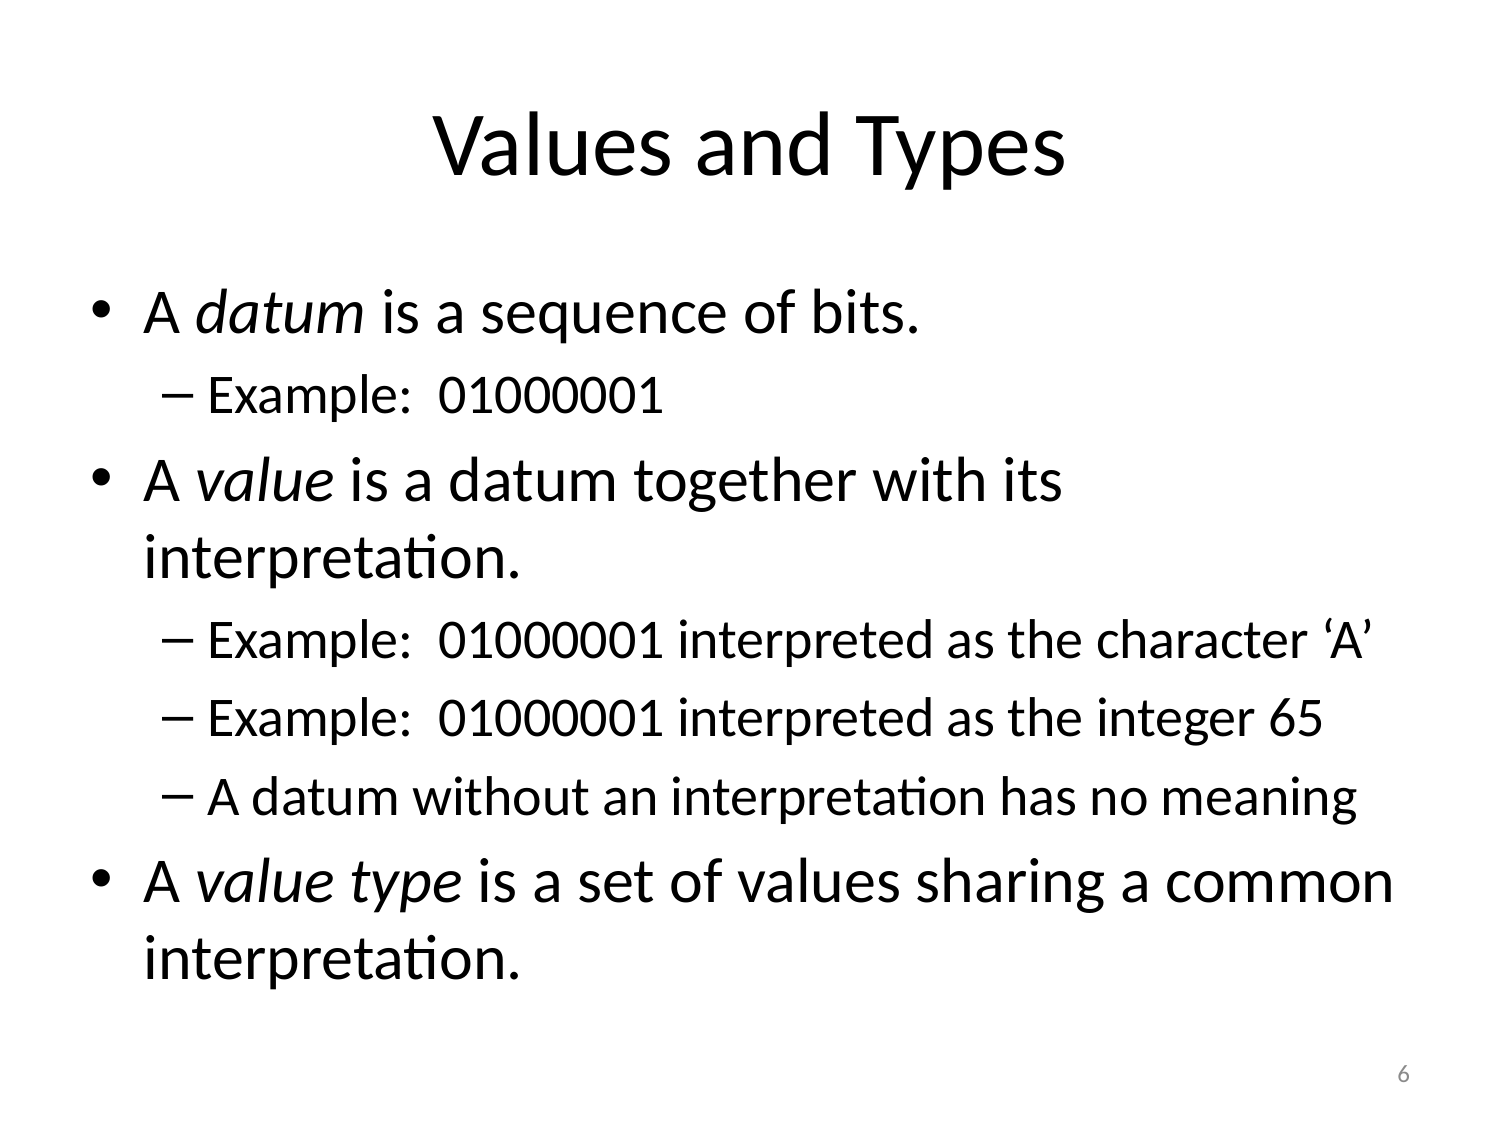

# Values and Types
A datum is a sequence of bits.
Example:  01000001
A value is a datum together with its interpretation.
Example:  01000001 interpreted as the character ‘A’
Example:  01000001 interpreted as the integer 65
A datum without an interpretation has no meaning
A value type is a set of values sharing a common interpretation.

6